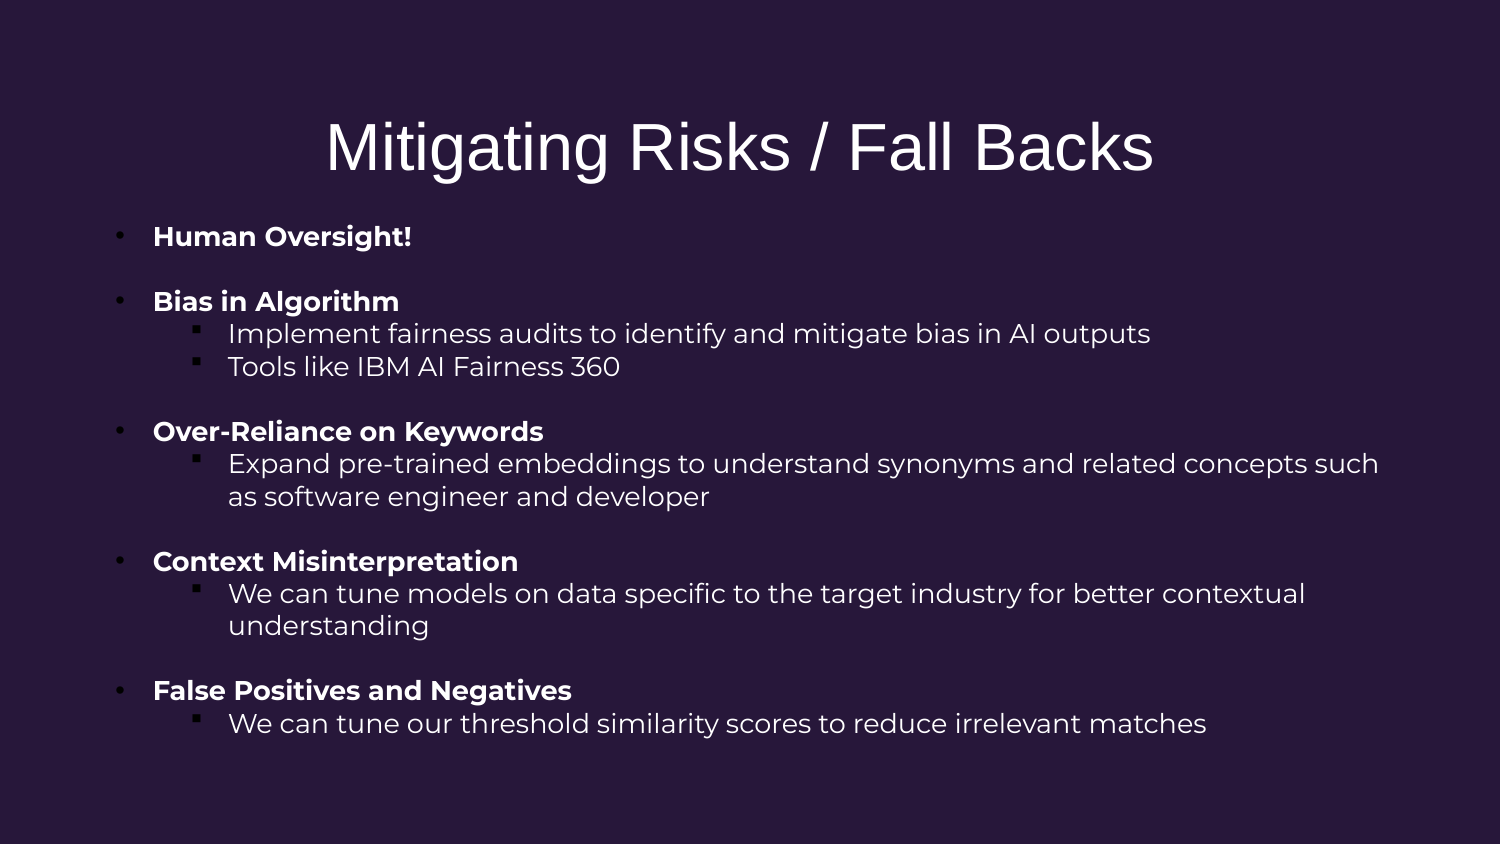

# Mitigating Risks / Fall Backs
Human Oversight!

Bias in Algorithm
Implement fairness audits to identify and mitigate bias in AI outputs
Tools like IBM AI Fairness 360

Over-Reliance on Keywords
Expand pre-trained embeddings to understand synonyms and related concepts such as software engineer and developer

Context Misinterpretation
We can tune models on data specific to the target industry for better contextual understanding

False Positives and Negatives
We can tune our threshold similarity scores to reduce irrelevant matches